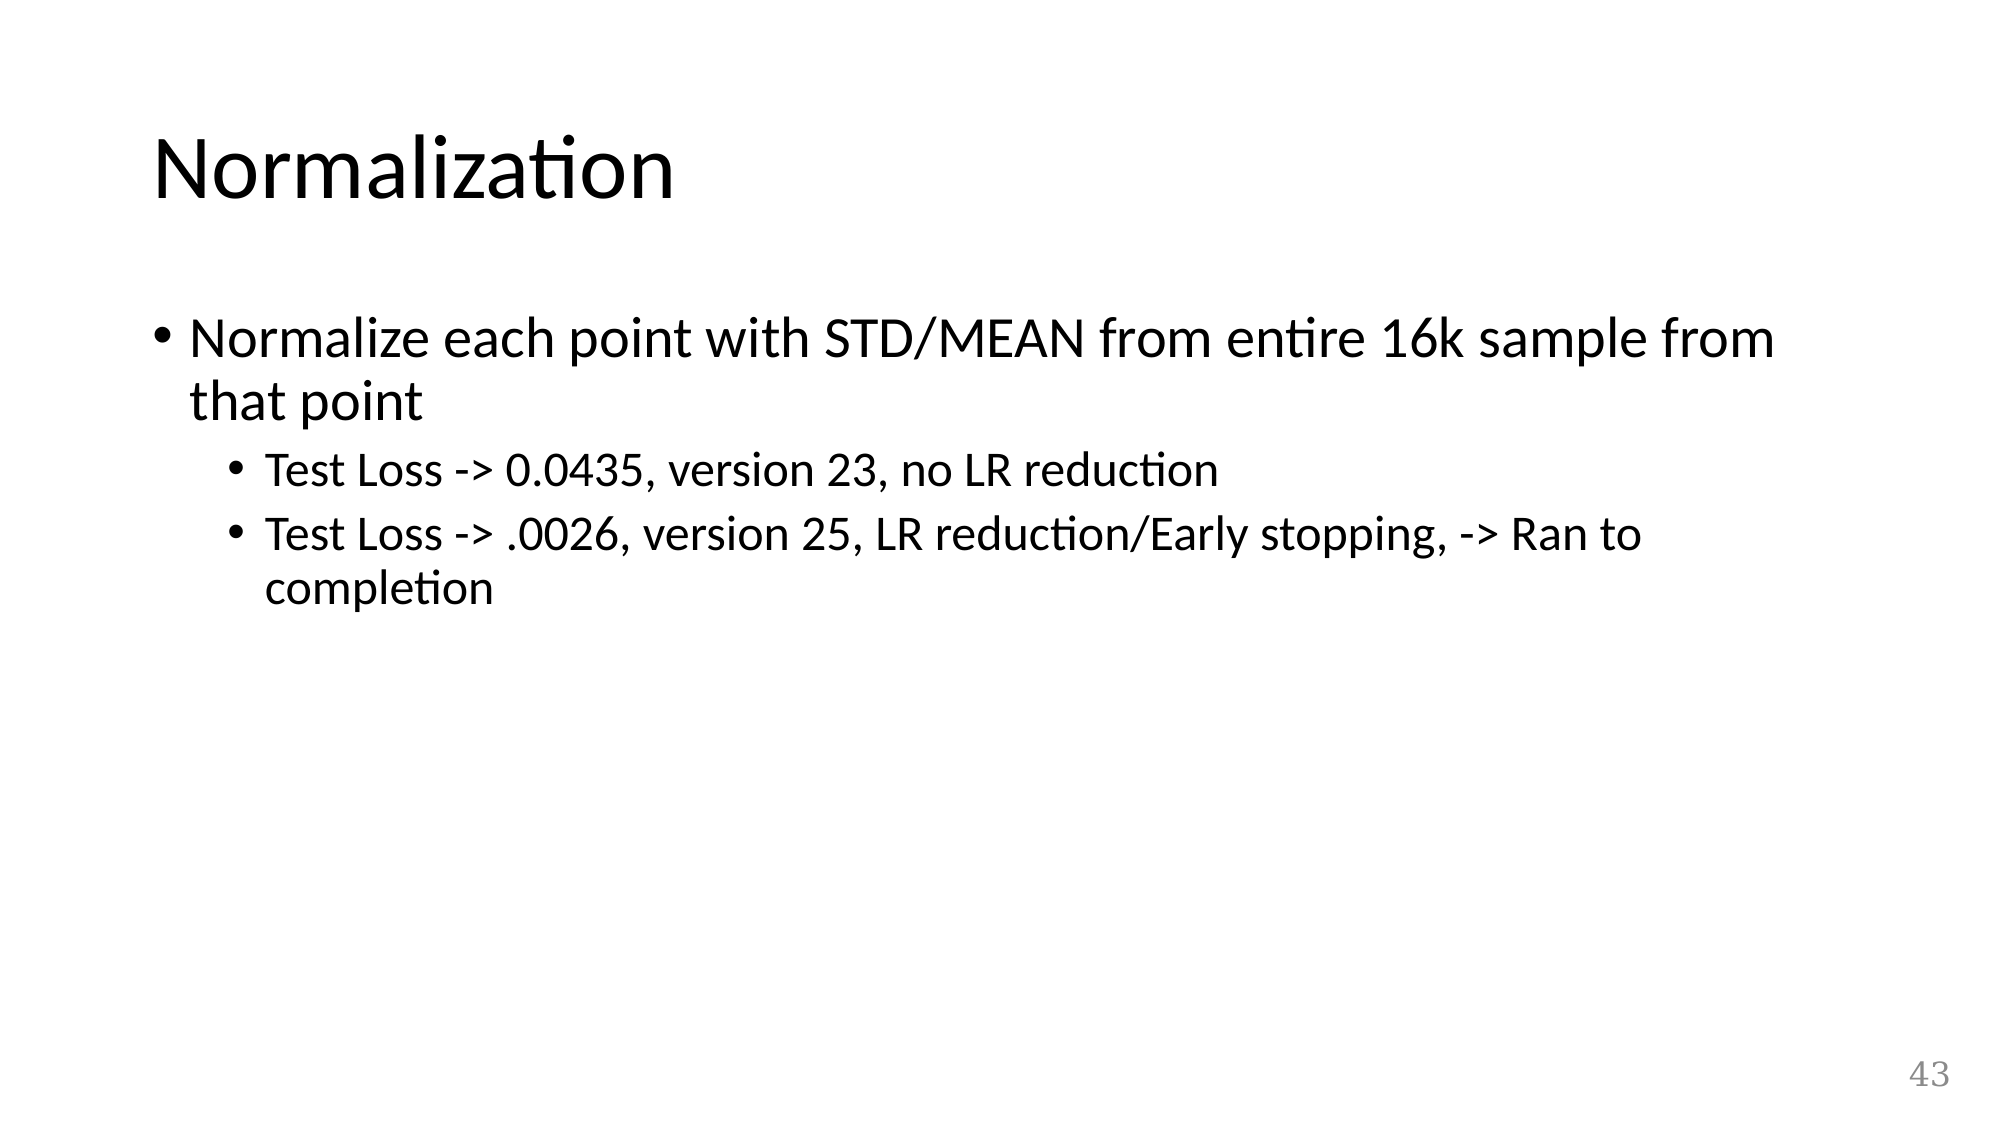

# Normalization
Normalize each point with STD/MEAN from entire 16k sample from that point
Test Loss -> 0.0435, version 23, no LR reduction
Test Loss -> .0026, version 25, LR reduction/Early stopping, -> Ran to completion
43